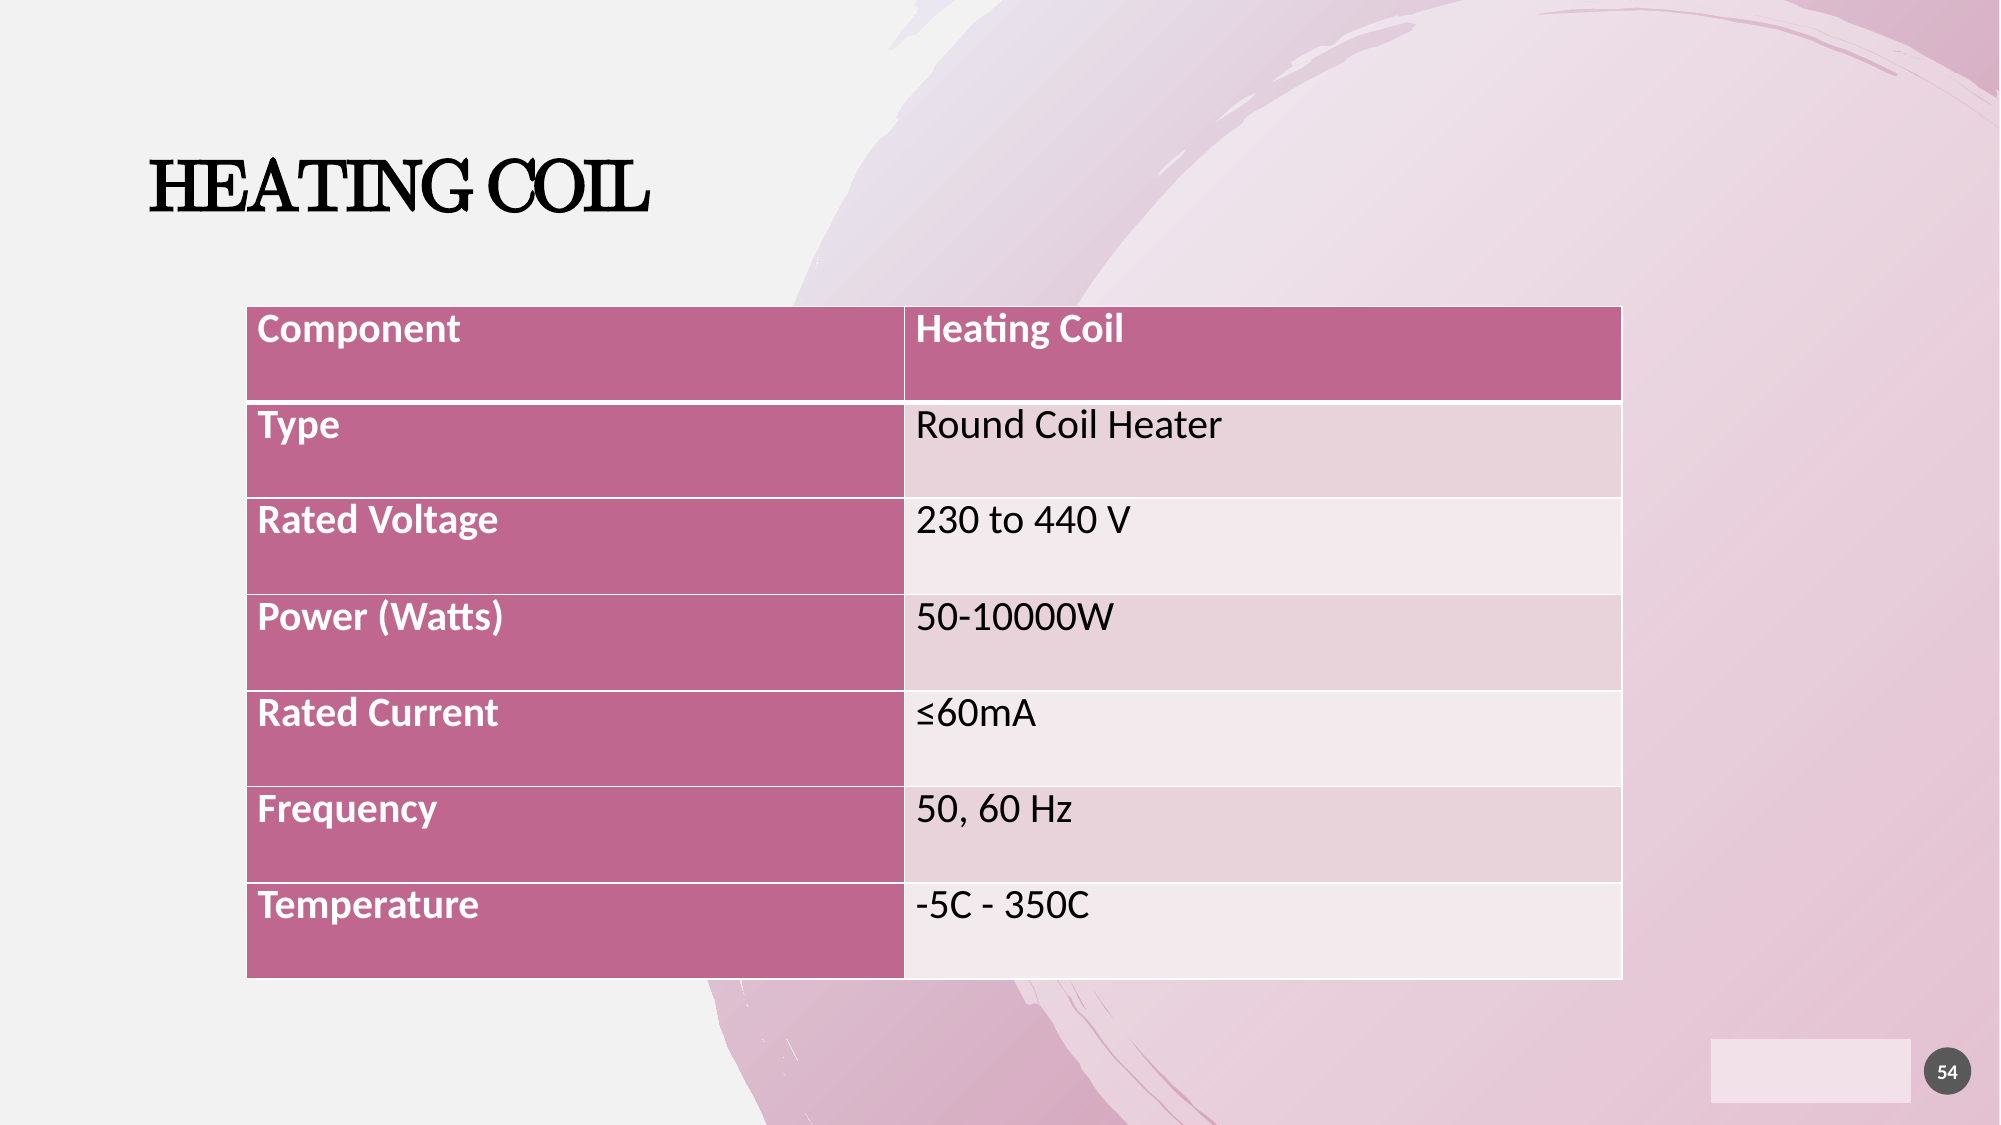

Heating coil
| Component | Heating Coil |
| --- | --- |
| Type | Round Coil Heater |
| Rated Voltage | 230 to 440 V |
| Power (Watts) | 50-10000W |
| Rated Current | ≤60mA |
| Frequency | 50, 60 Hz |
| Temperature | -5C - 350C |

54